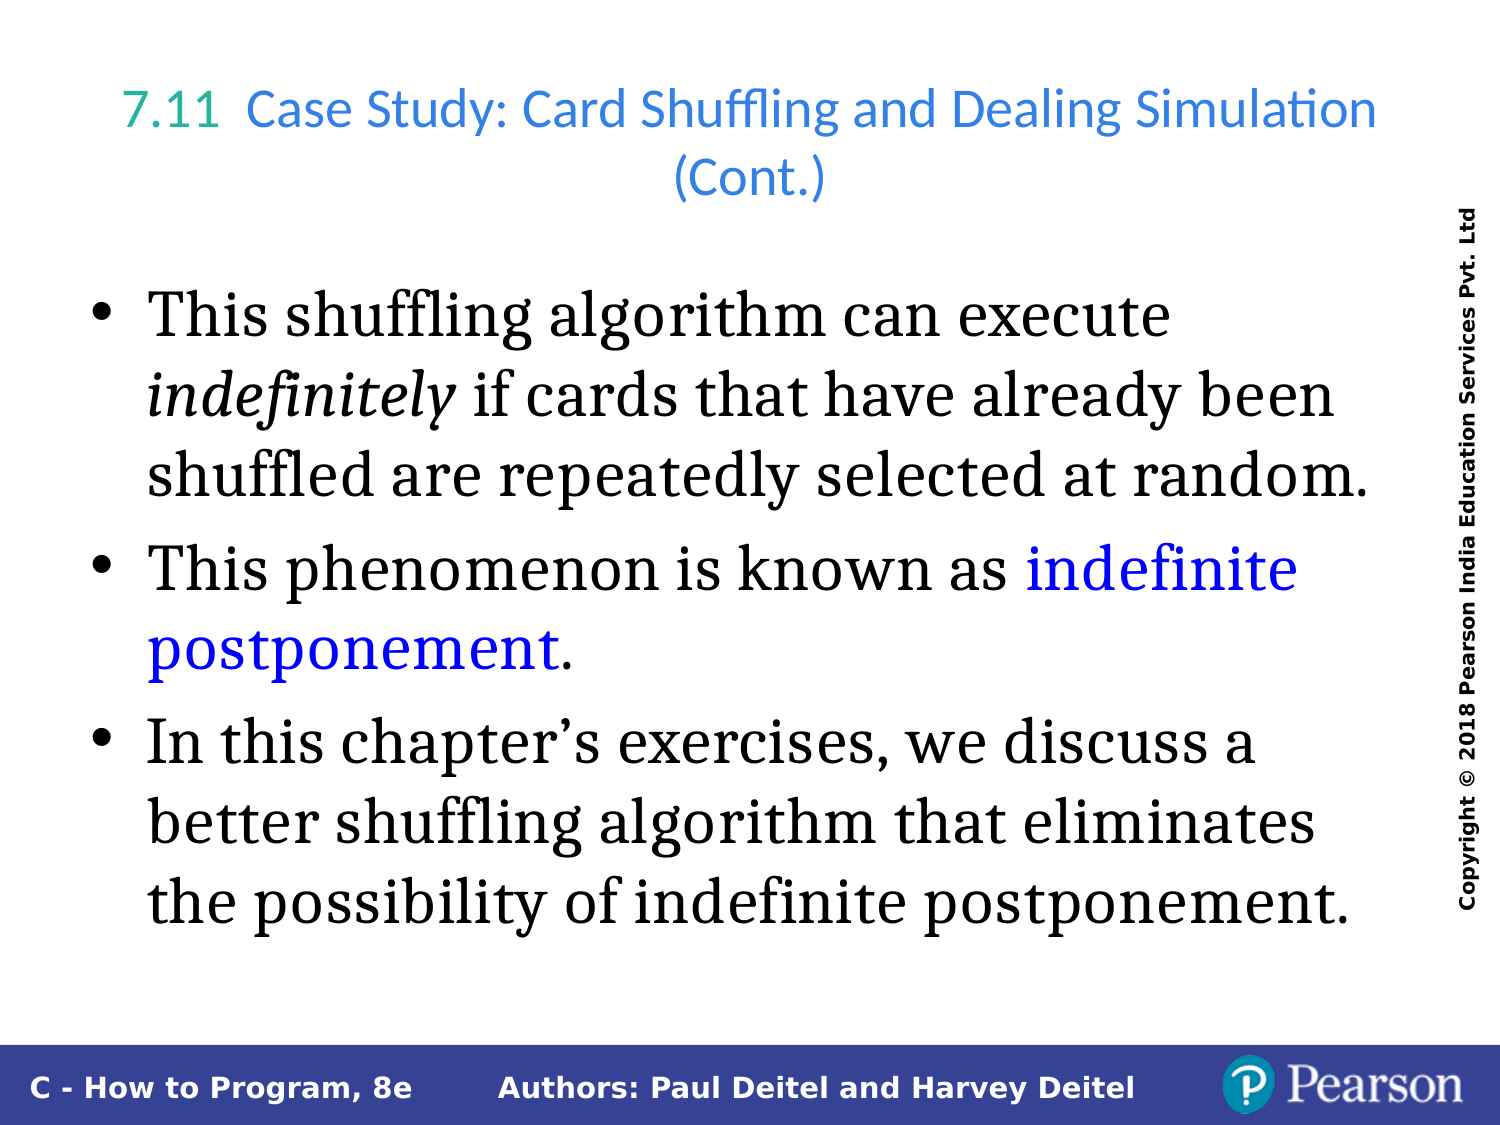

# 7.11  Case Study: Card Shuffling and Dealing Simulation (Cont.)
This shuffling algorithm can execute indefinitely if cards that have already been shuffled are repeatedly selected at random.
This phenomenon is known as indefinite postponement.
In this chapter’s exercises, we discuss a better shuffling algorithm that eliminates the possibility of indefinite postponement.